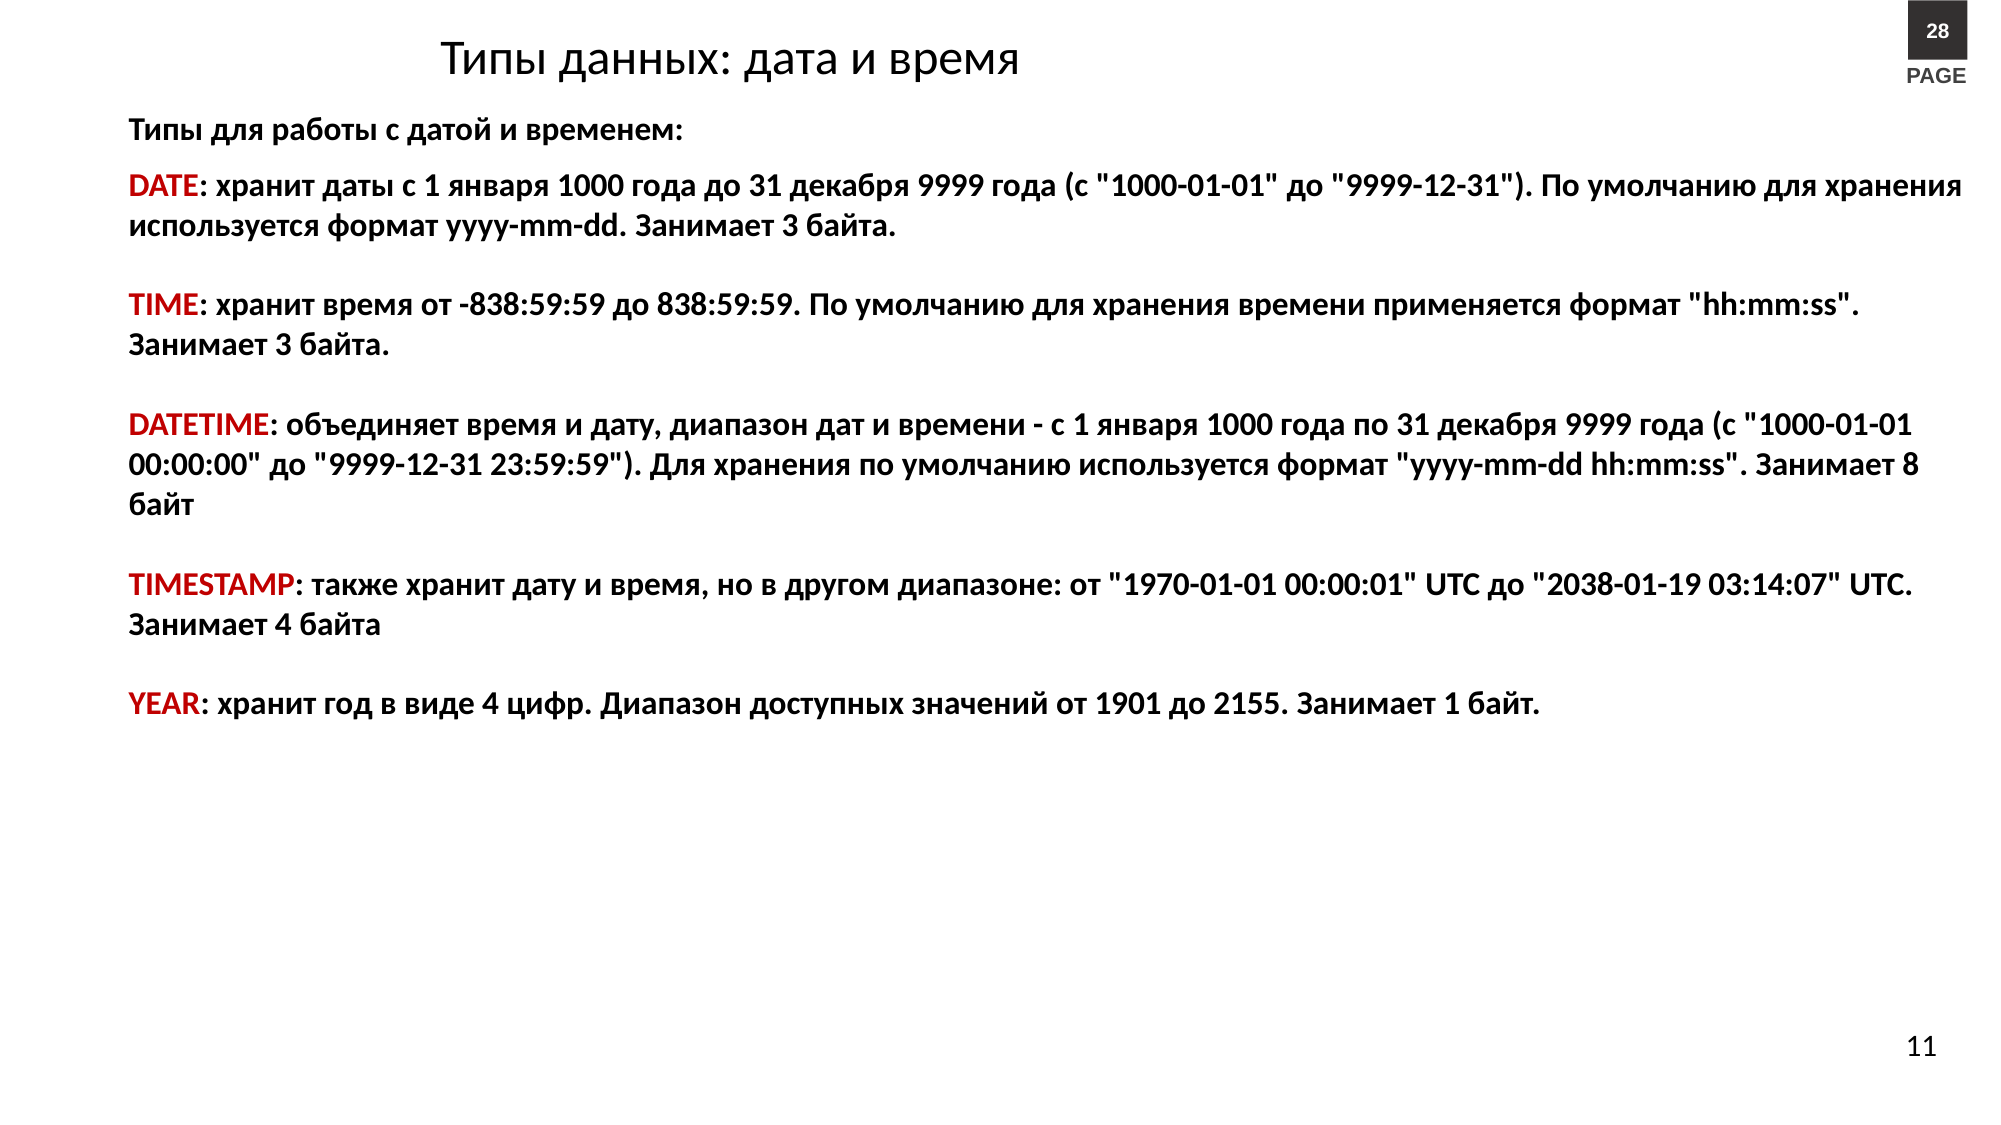

28
# Типы данных: дата и время
PAGE
Типы для работы с датой и временем:
DATE: хранит даты с 1 января 1000 года до 31 декабря 9999 года (c "1000-01-01" до "9999-12-31"). По умолчанию для хранения используется формат yyyy-mm-dd. Занимает 3 байта.

TIME: хранит время от -838:59:59 до 838:59:59. По умолчанию для хранения времени применяется формат "hh:mm:ss". Занимает 3 байта.

DATETIME: объединяет время и дату, диапазон дат и времени - с 1 января 1000 года по 31 декабря 9999 года (с "1000-01-01 00:00:00" до "9999-12-31 23:59:59"). Для хранения по умолчанию используется формат "yyyy-mm-dd hh:mm:ss". Занимает 8 байт

TIMESTAMP: также хранит дату и время, но в другом диапазоне: от "1970-01-01 00:00:01" UTC до "2038-01-19 03:14:07" UTC. Занимает 4 байта

YEAR: хранит год в виде 4 цифр. Диапазон доступных значений от 1901 до 2155. Занимает 1 байт.
11